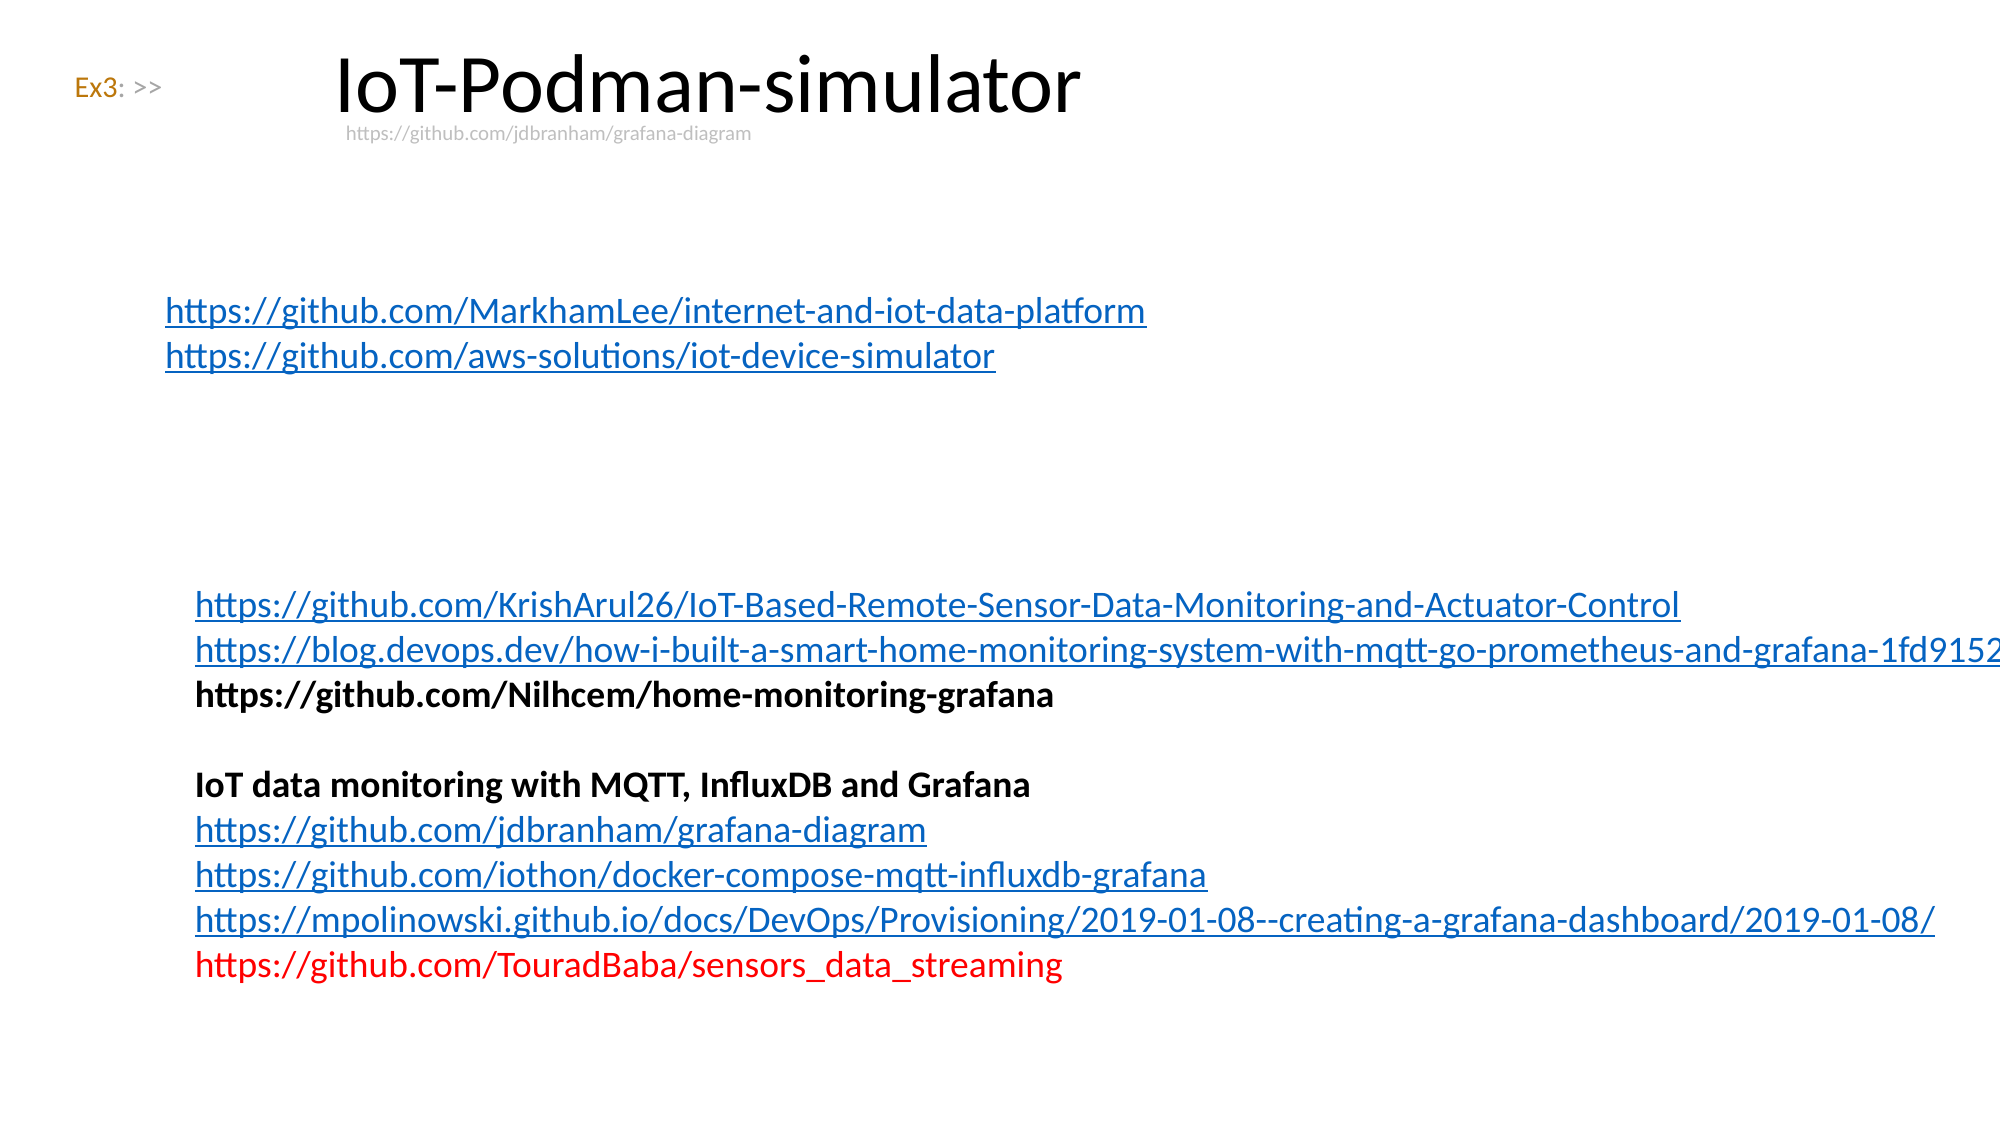

IoT-Podman-simulator
# Ex3: >>
https://github.com/jdbranham/grafana-diagram
https://github.com/MarkhamLee/internet-and-iot-data-platform
https://github.com/aws-solutions/iot-device-simulator

https://github.com/KrishArul26/IoT-Based-Remote-Sensor-Data-Monitoring-and-Actuator-Control
https://blog.devops.dev/how-i-built-a-smart-home-monitoring-system-with-mqtt-go-prometheus-and-grafana-1fd91521baf8
https://github.com/Nilhcem/home-monitoring-grafana

IoT data monitoring with MQTT, InfluxDB and Grafana
https://github.com/jdbranham/grafana-diagram
https://github.com/iothon/docker-compose-mqtt-influxdb-grafana
https://mpolinowski.github.io/docs/DevOps/Provisioning/2019-01-08--creating-a-grafana-dashboard/2019-01-08/
https://github.com/TouradBaba/sensors_data_streaming